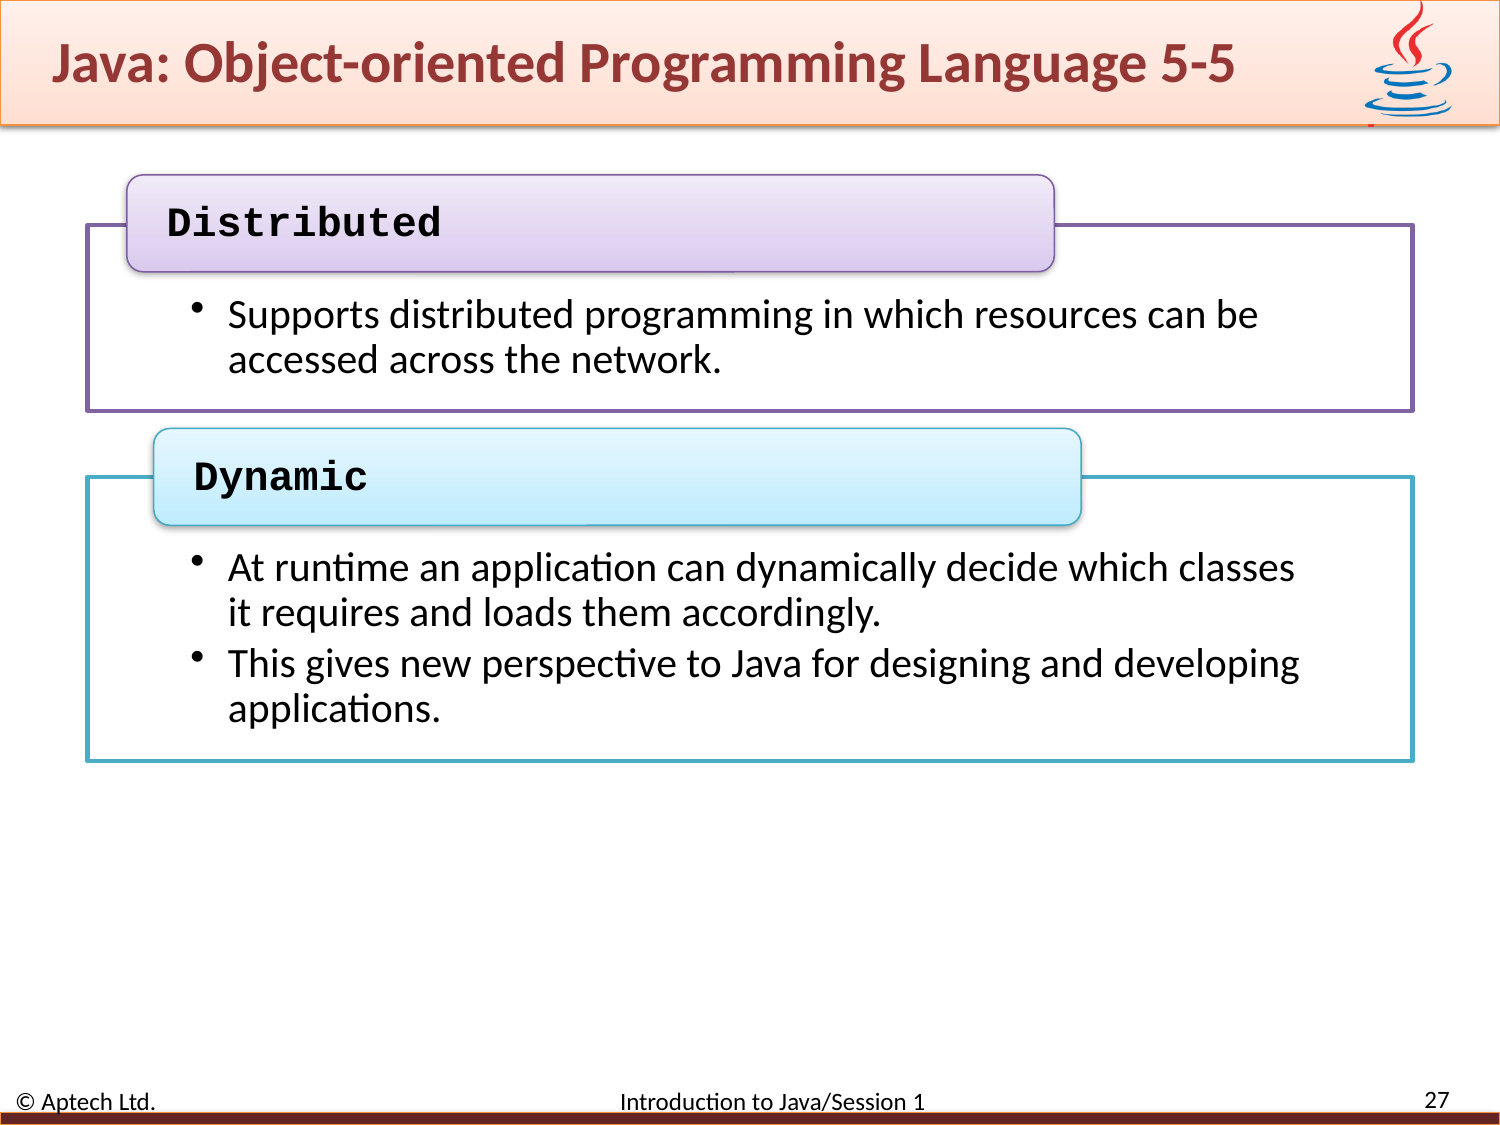

# Java: Object-oriented Programming Language 5-5

Supports distributed programming in which resources can be accessed across the network.
Distributed
At runtime an application can dynamically decide which classes it requires and loads them accordingly.
This gives new perspective to Java for designing and developing applications.
Dynamic
27
© Aptech Ltd.                                                                                 Introduction to Java/Session 1